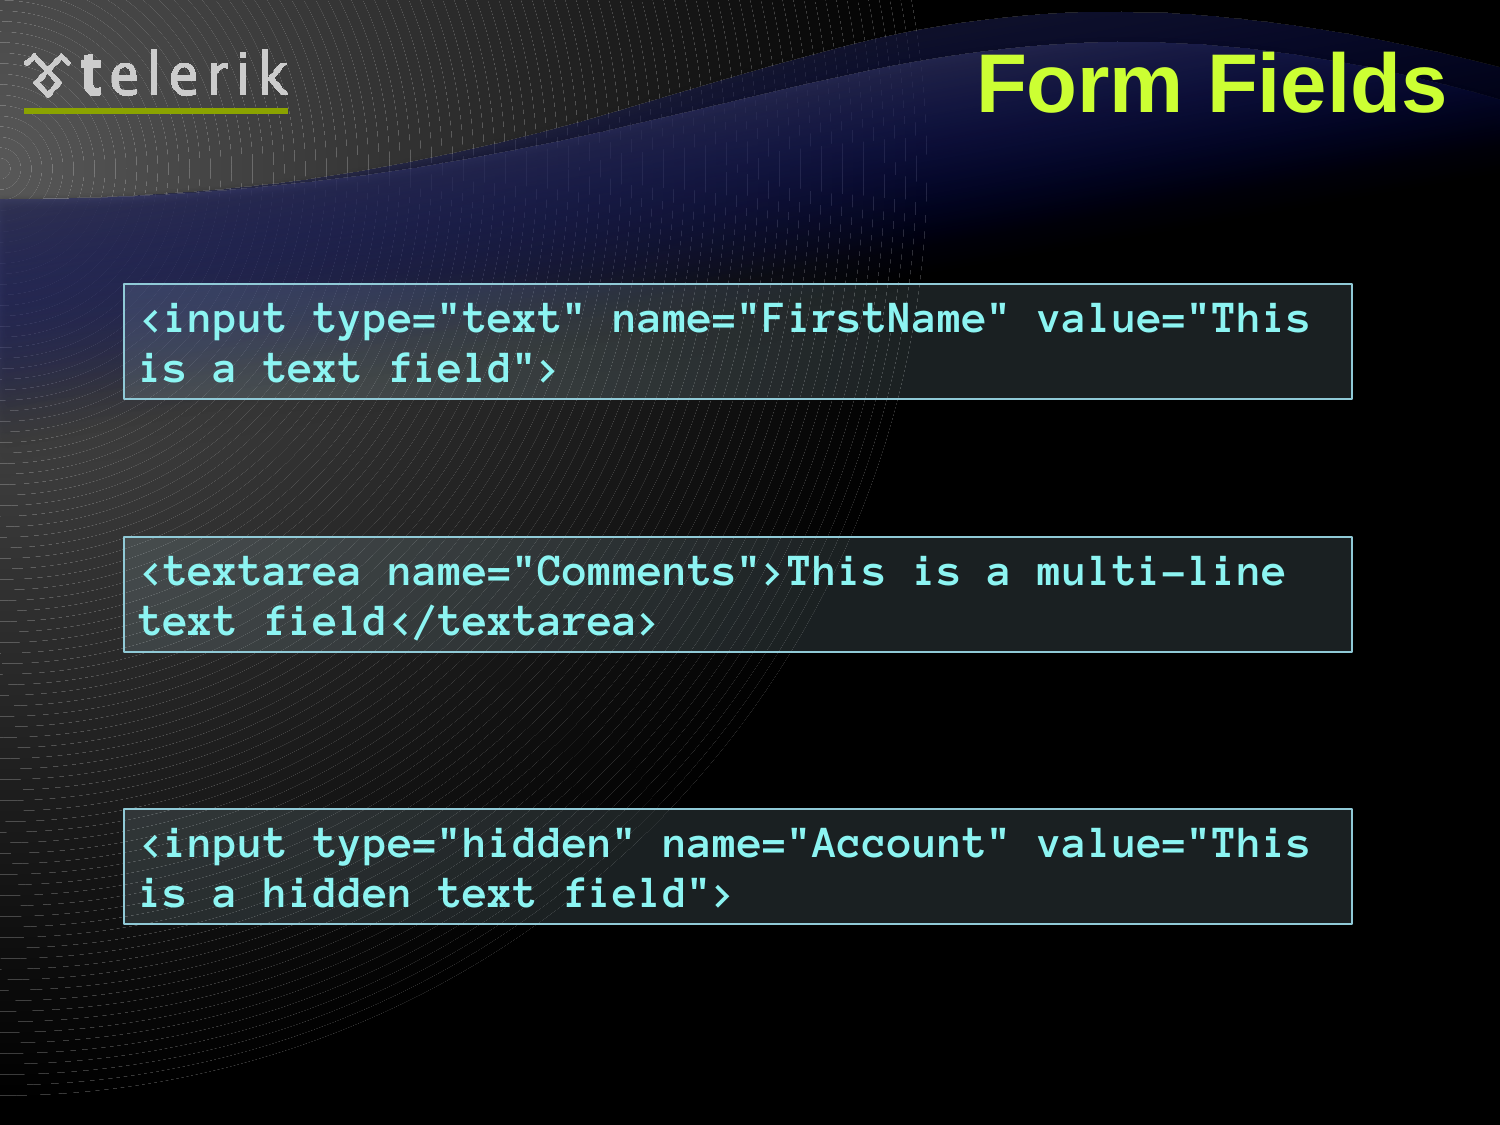

# Form Fields
Text fields are single-line entry fields:

Text areas can contain multiple lines of text:

Hidden fields contain data not shown to user:

Often used by JavaScript code
<input type="text" name="FirstName" value="This is a text field">
<textarea name="Comments">This is a multi-line text field</textarea>
<input type="hidden" name="Account" value="This is a hidden text field">